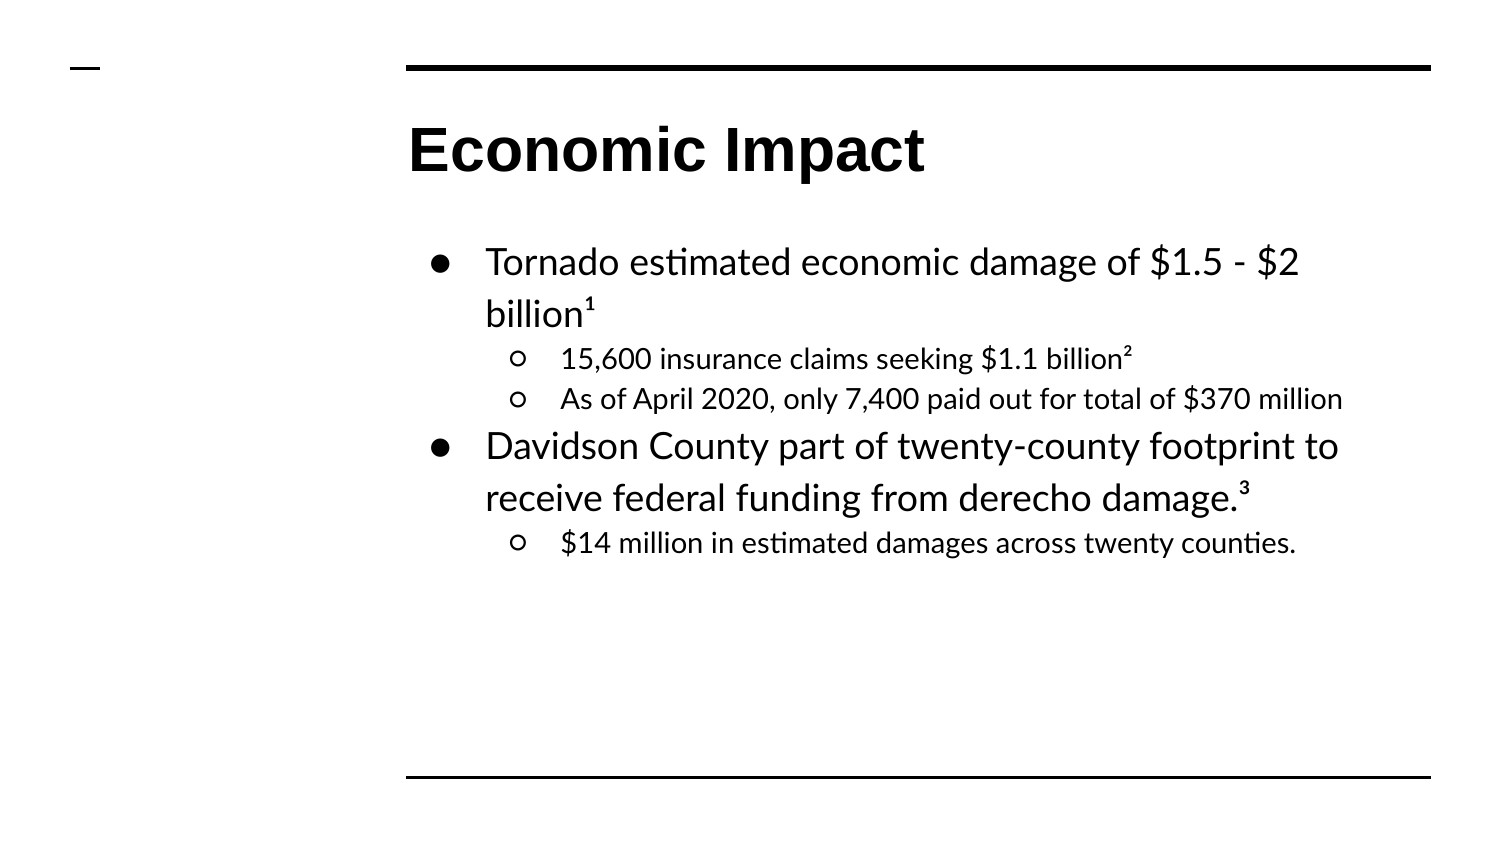

# Economic Impact
Tornado estimated economic damage of $1.5 - $2 billion¹
15,600 insurance claims seeking $1.1 billion²
As of April 2020, only 7,400 paid out for total of $370 million
Davidson County part of twenty-county footprint to receive federal funding from derecho damage.³
$14 million in estimated damages across twenty counties.